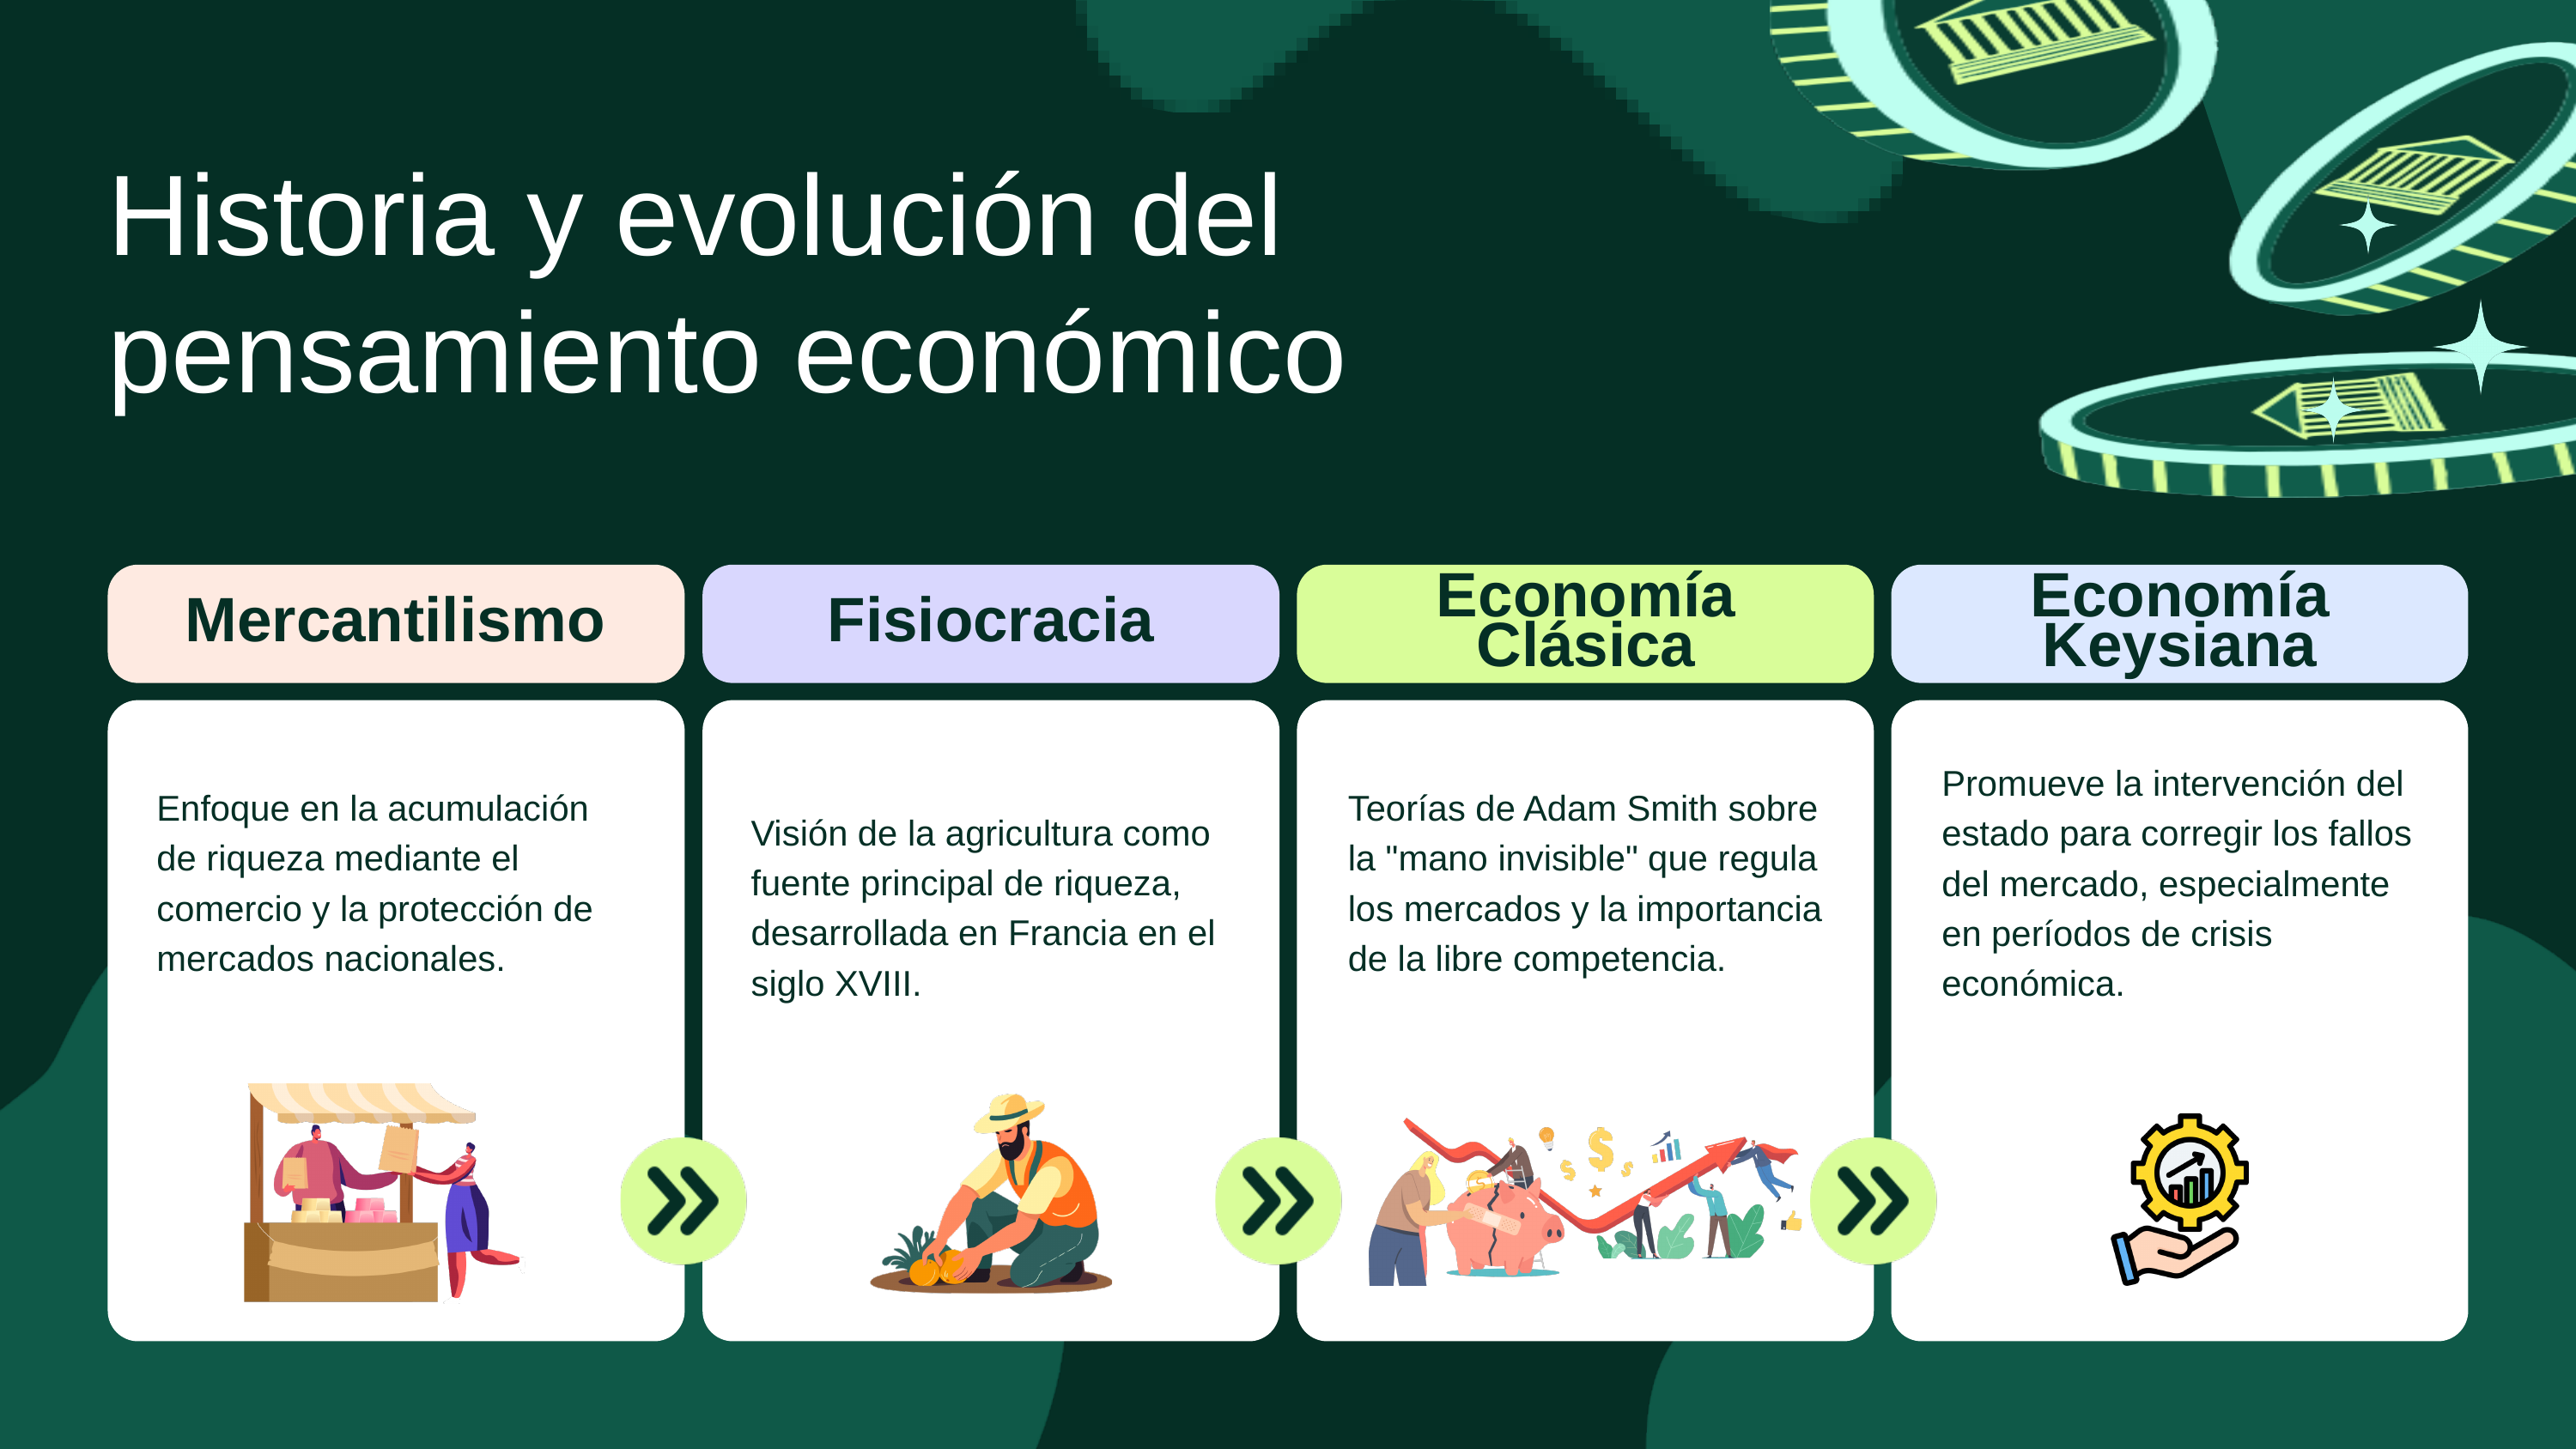

Historia y evolución del pensamiento económico

Economía Clásica
Economía Keysiana
Mercantilismo
Fisiocracia

Promueve la intervención del estado para corregir los fallos del mercado, especialmente en períodos de crisis económica.
Enfoque en la acumulación de riqueza mediante el comercio y la protección de mercados nacionales.
Teorías de Adam Smith sobre la "mano invisible" que regula los mercados y la importancia de la libre competencia.
Visión de la agricultura como fuente principal de riqueza, desarrollada en Francia en el siglo XVIII.